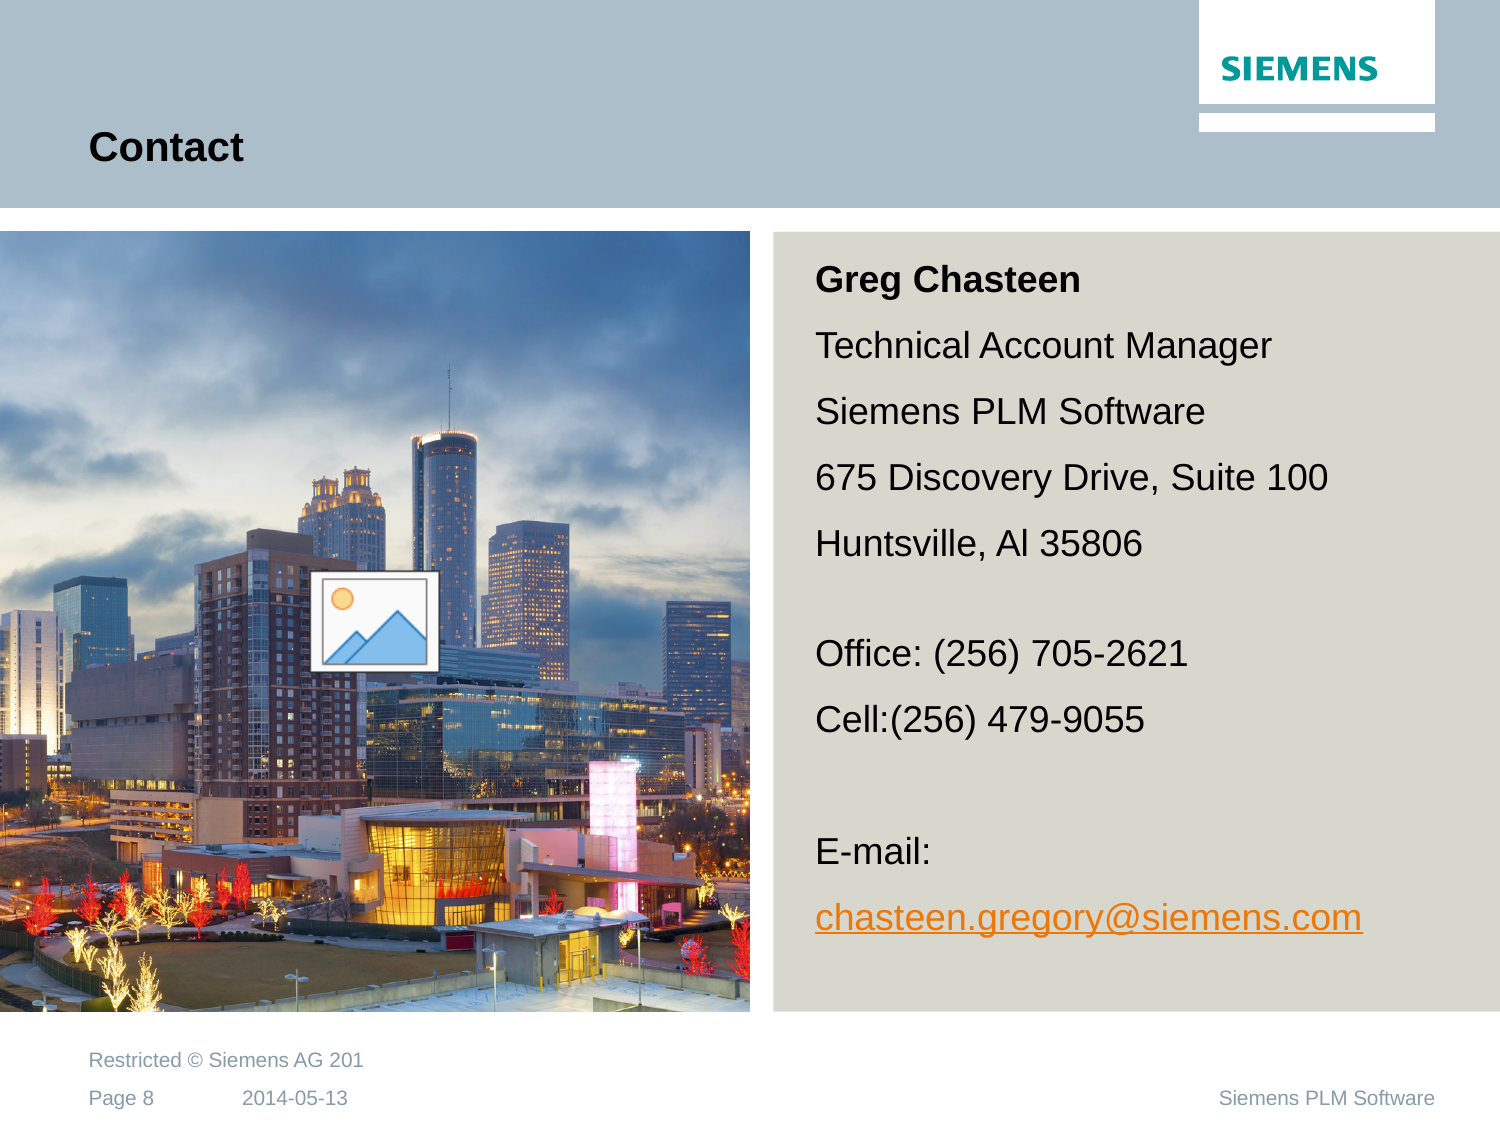

# Contact

Greg Chasteen
Technical Account Manager
Siemens PLM Software
675 Discovery Drive, Suite 100
Huntsville, Al 35806
Office: (256) 705-2621
Cell:(256) 479-9055

E-mail:
chasteen.gregory@siemens.com